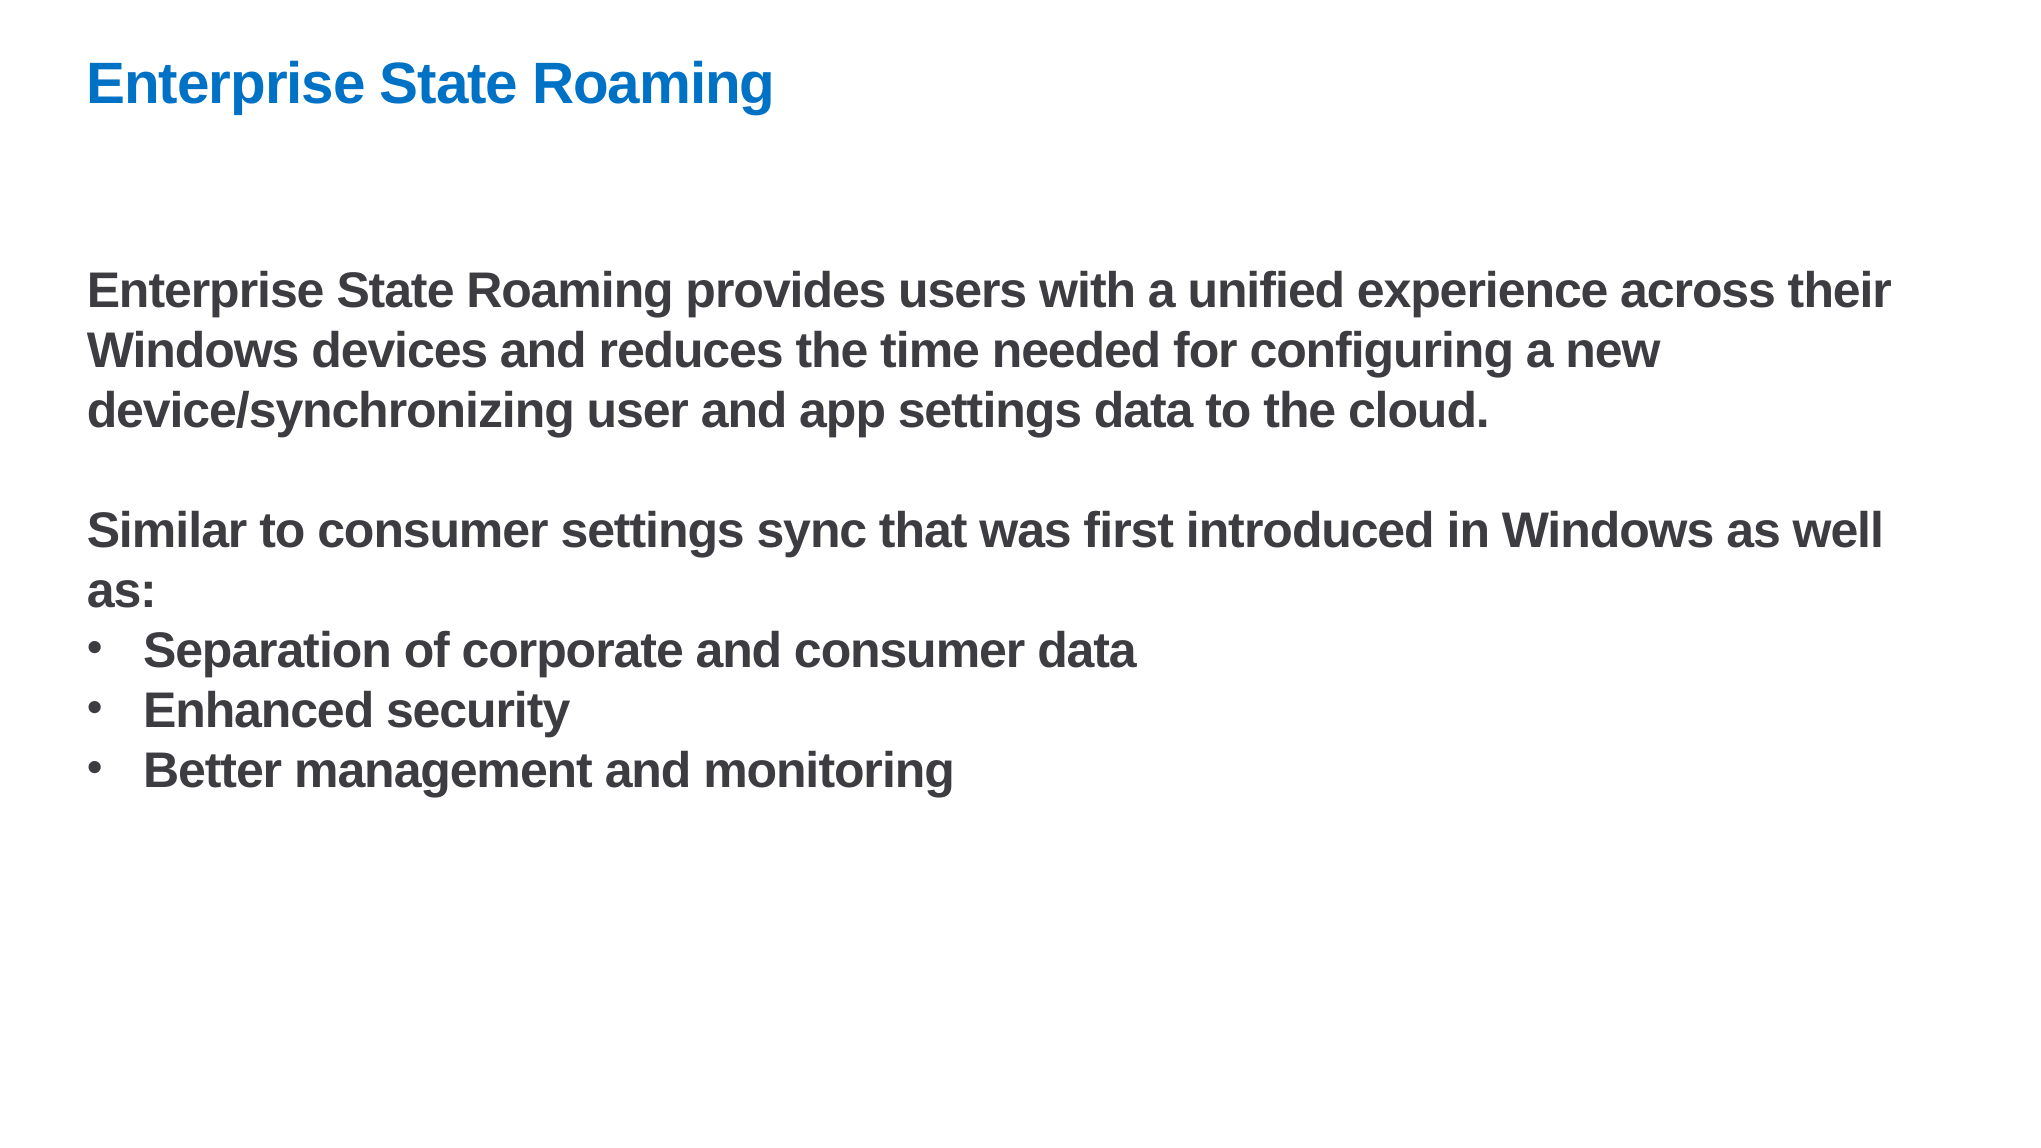

# Enterprise State Roaming
Enterprise State Roaming provides users with a unified experience across their Windows devices and reduces the time needed for configuring a new device/synchronizing user and app settings data to the cloud.

Similar to consumer settings sync that was first introduced in Windows as well as:
Separation of corporate and consumer data
Enhanced security
Better management and monitoring